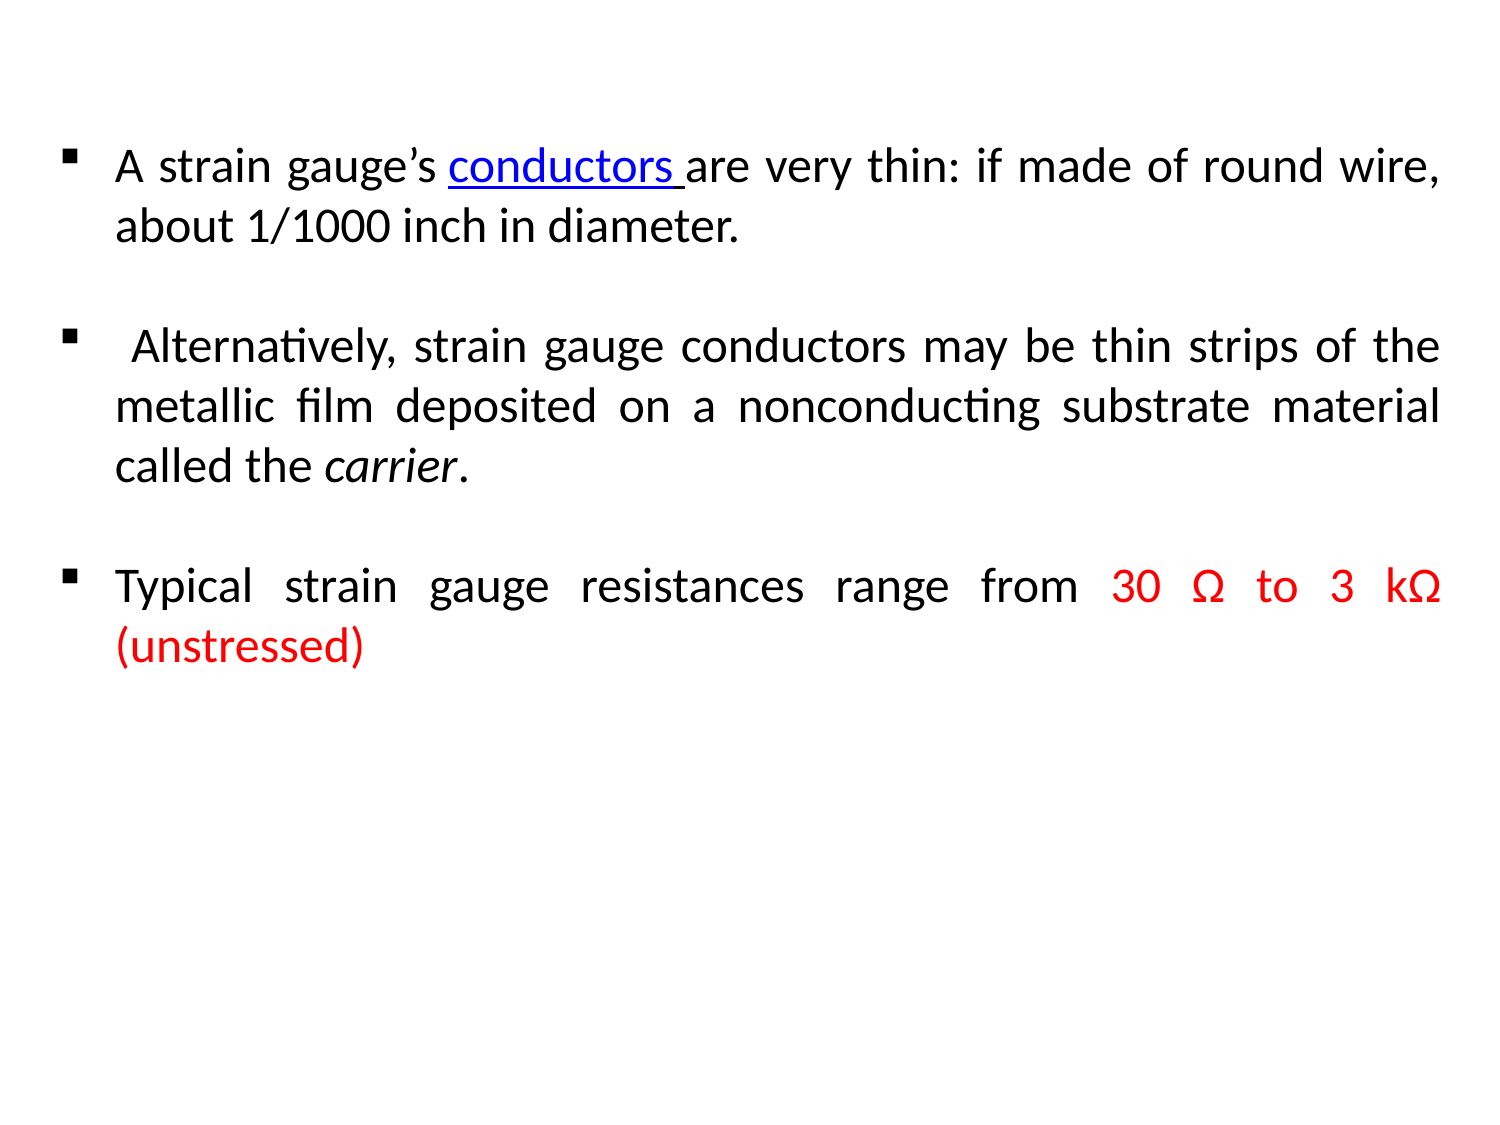

A strain gauge’s conductors are very thin: if made of round wire, about 1/1000 inch in diameter.

 Alternatively, strain gauge conductors may be thin strips of the metallic film deposited on a nonconducting substrate material called the carrier.

Typical strain gauge resistances range from 30 Ω to 3 kΩ (unstressed)